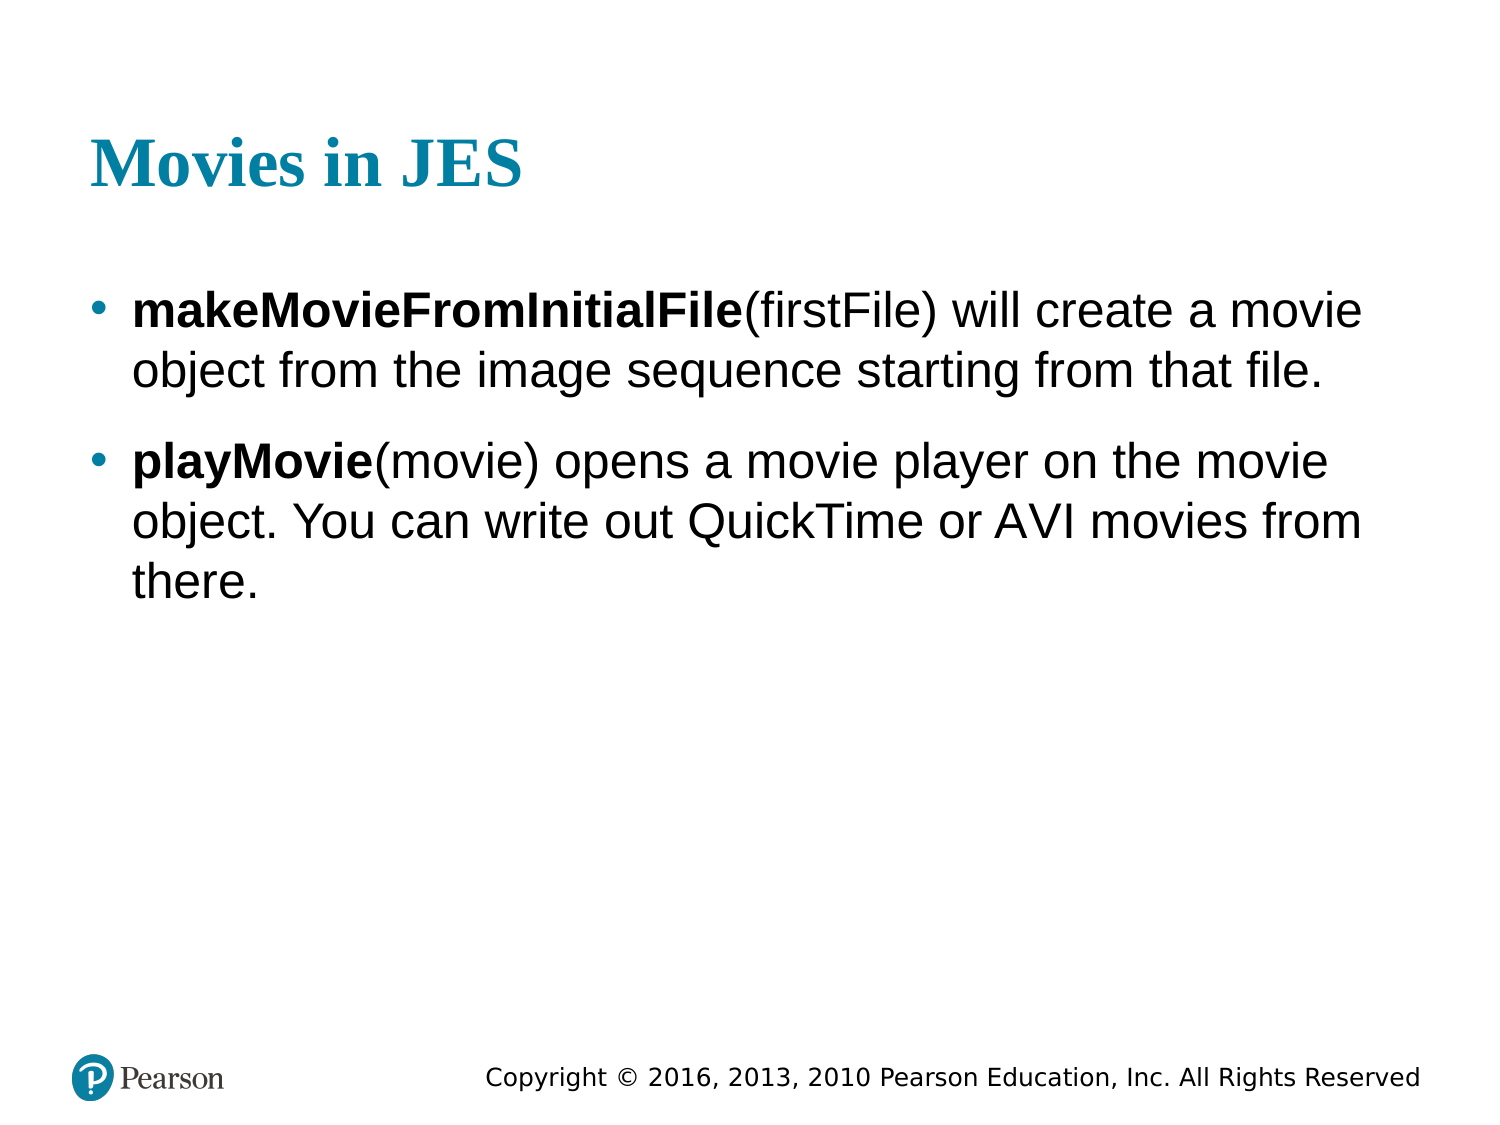

# Movies in J E S
makeMovieFromInitialFile(firstFile) will create a movie object from the image sequence starting from that file.
playMovie(movie) opens a movie player on the movie object. You can write out QuickTime or A V I movies from there.